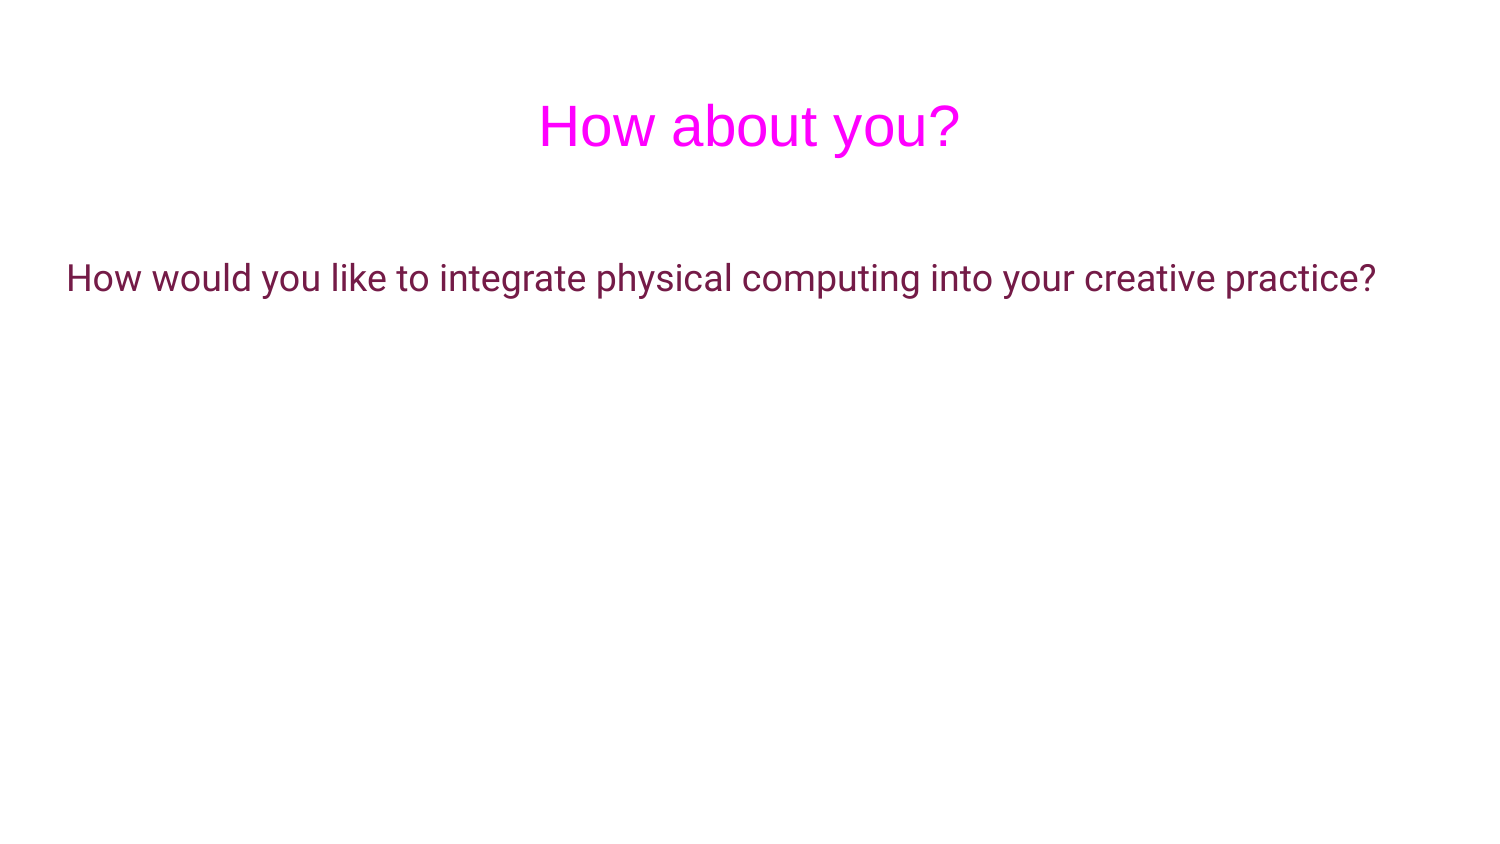

# How about you?
How would you like to integrate physical computing into your creative practice?